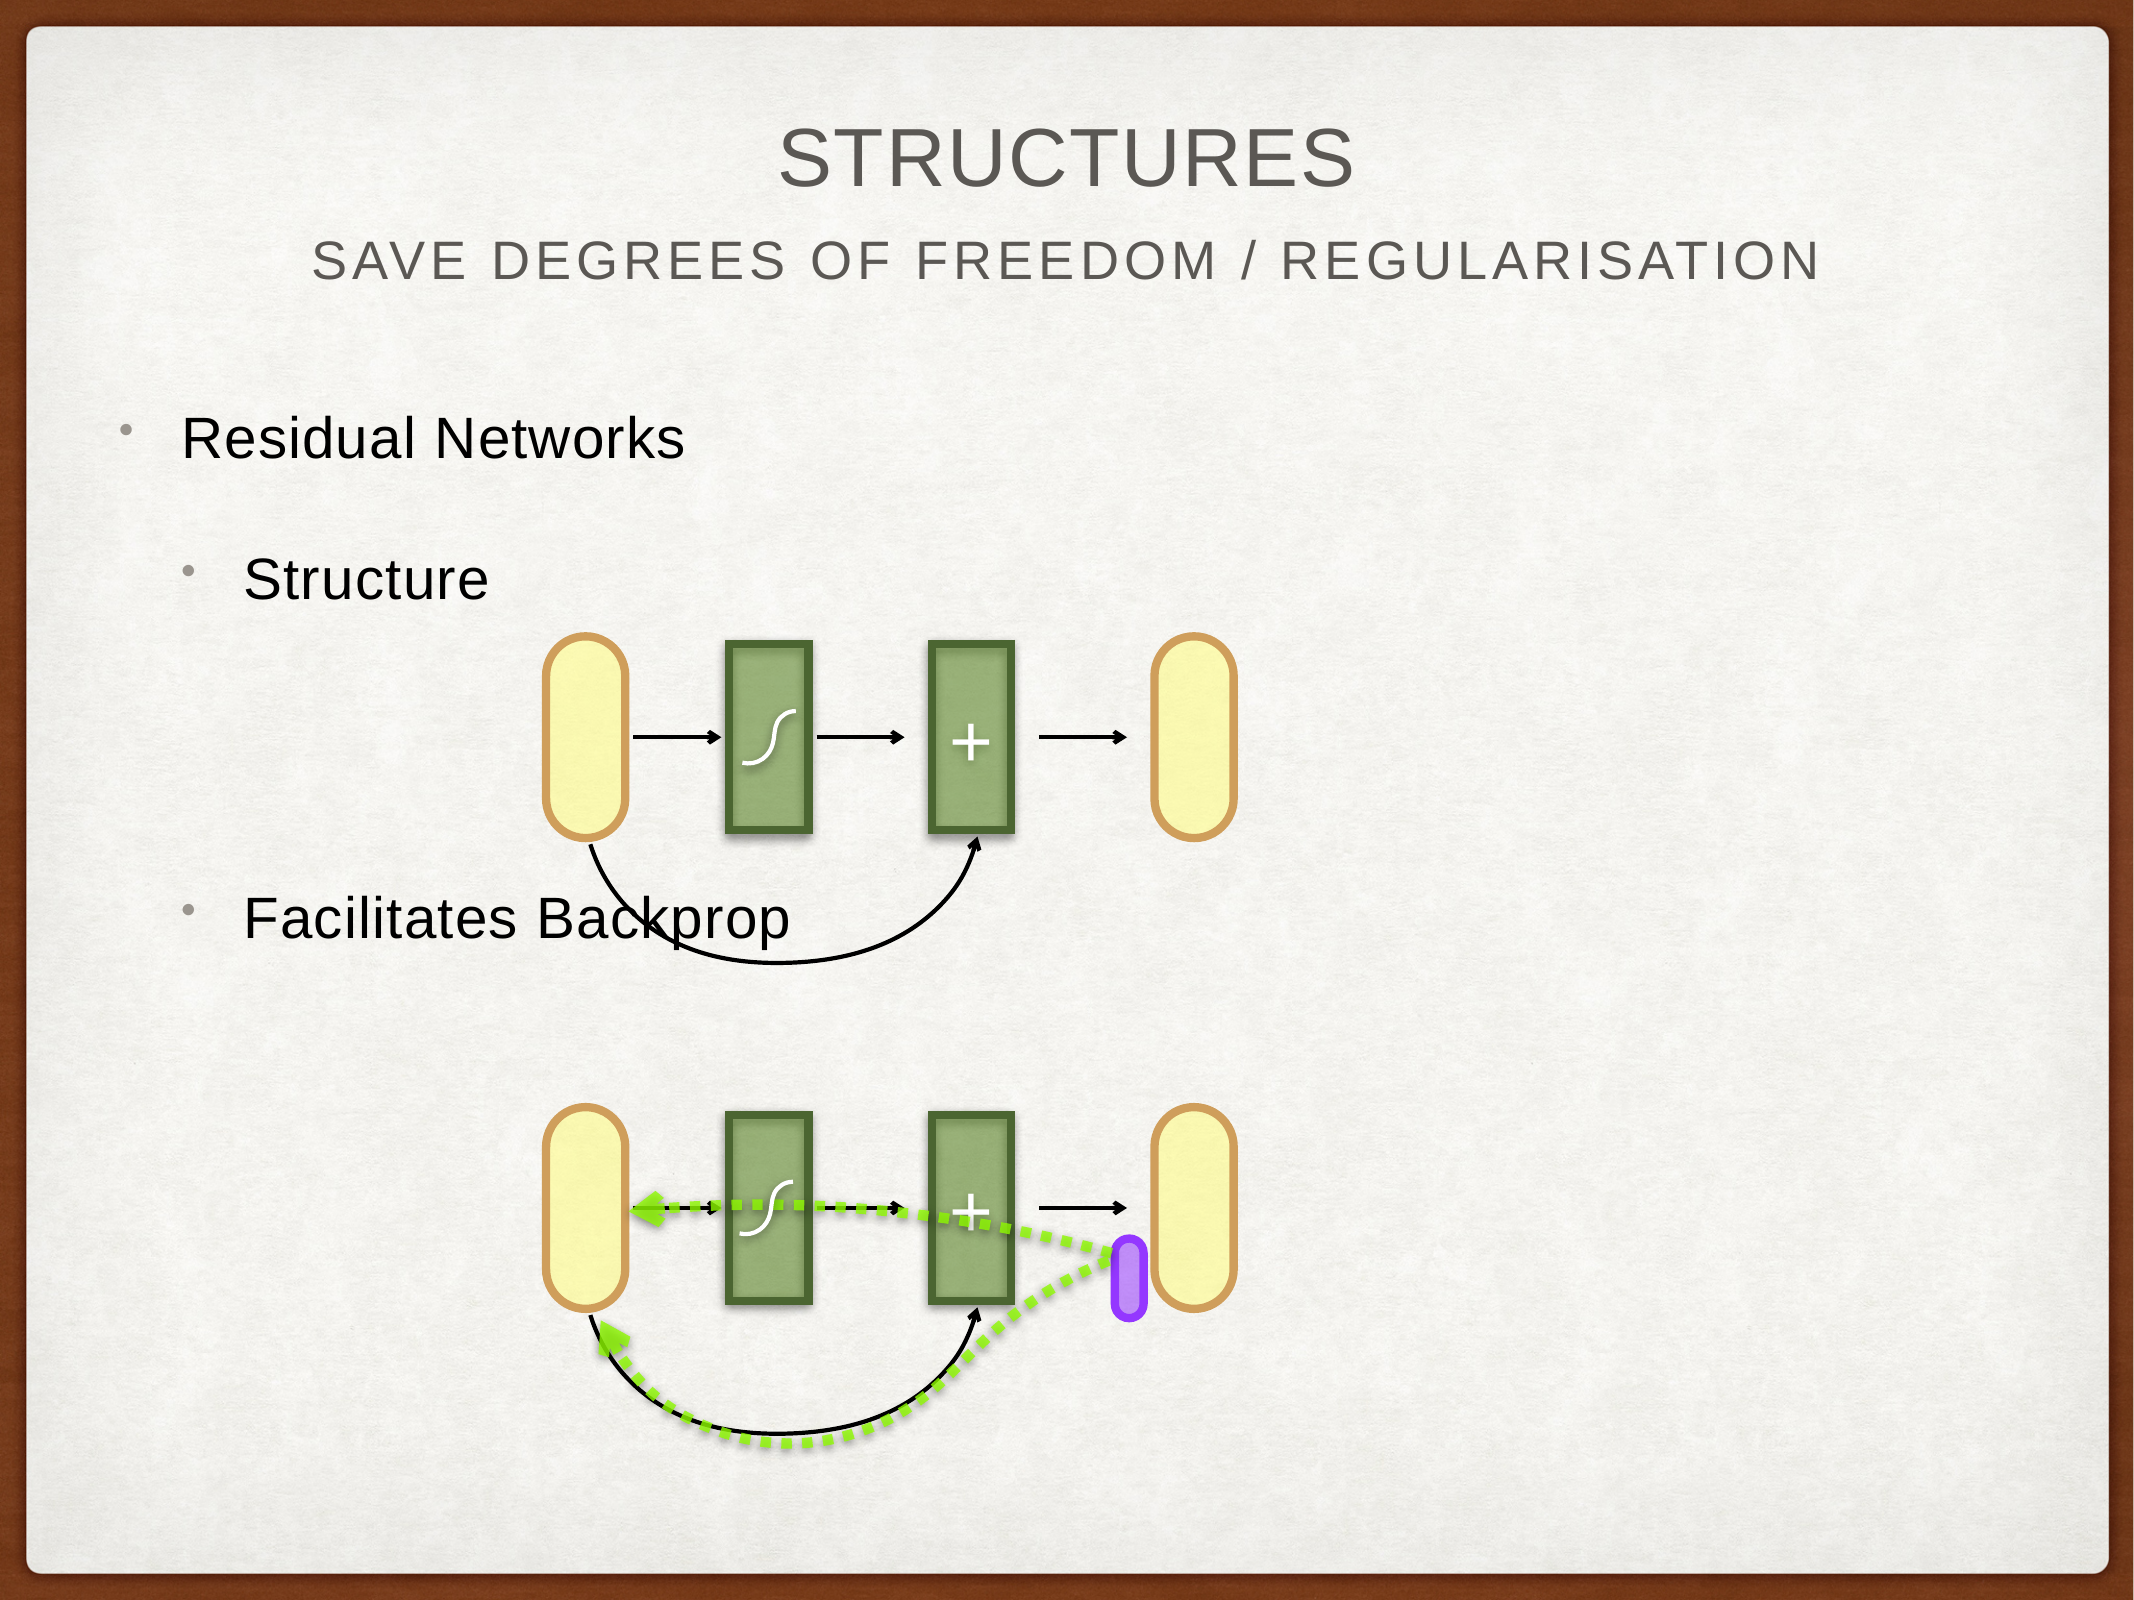

# Structures
Save Degrees of Freedom / Regularisation
Residual Networks
Structure

Facilitates Backprop

+

+